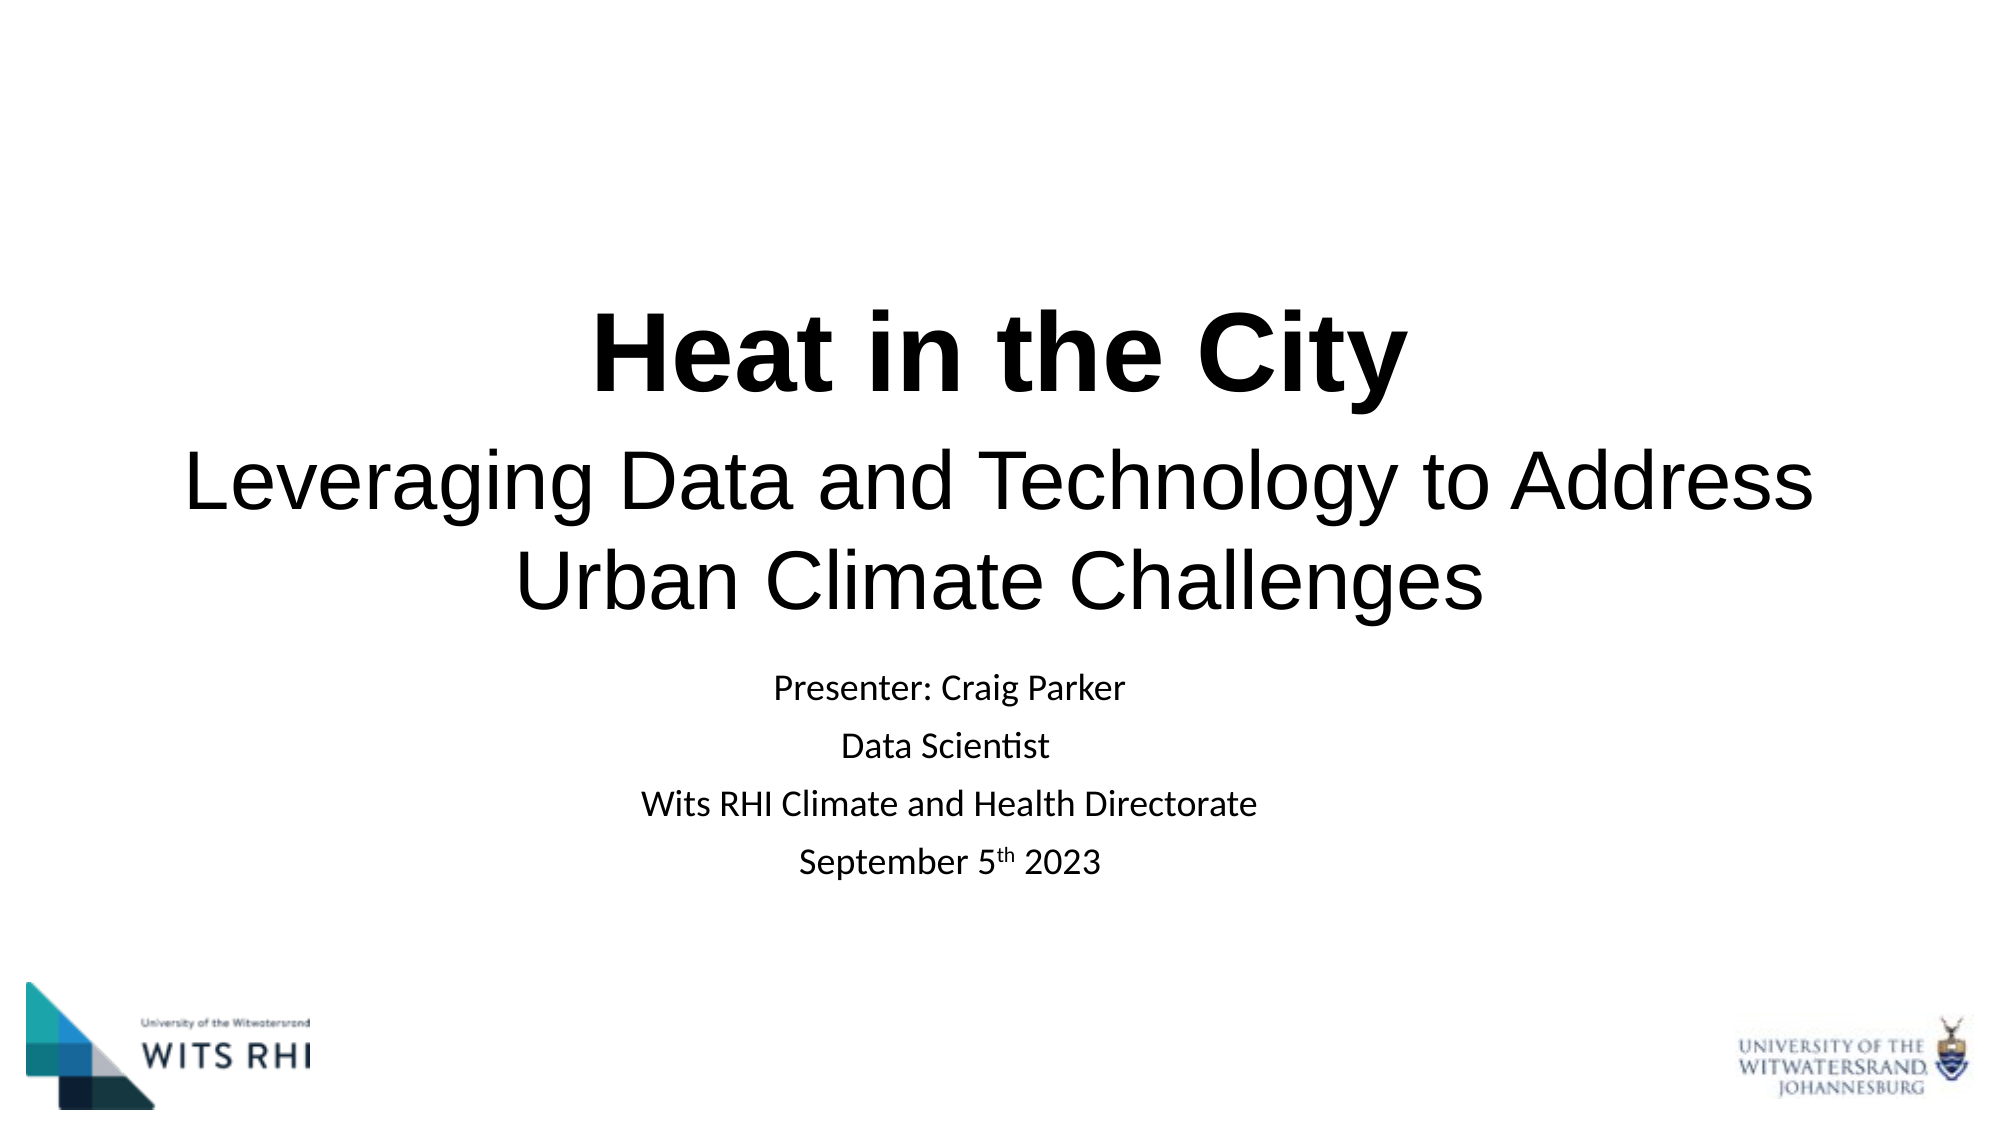

Heat in the City
Leveraging Data and Technology to Address Urban Climate Challenges
Presenter: Craig Parker
Data Scientist
Wits RHI Climate and Health Directorate
September 5th 2023